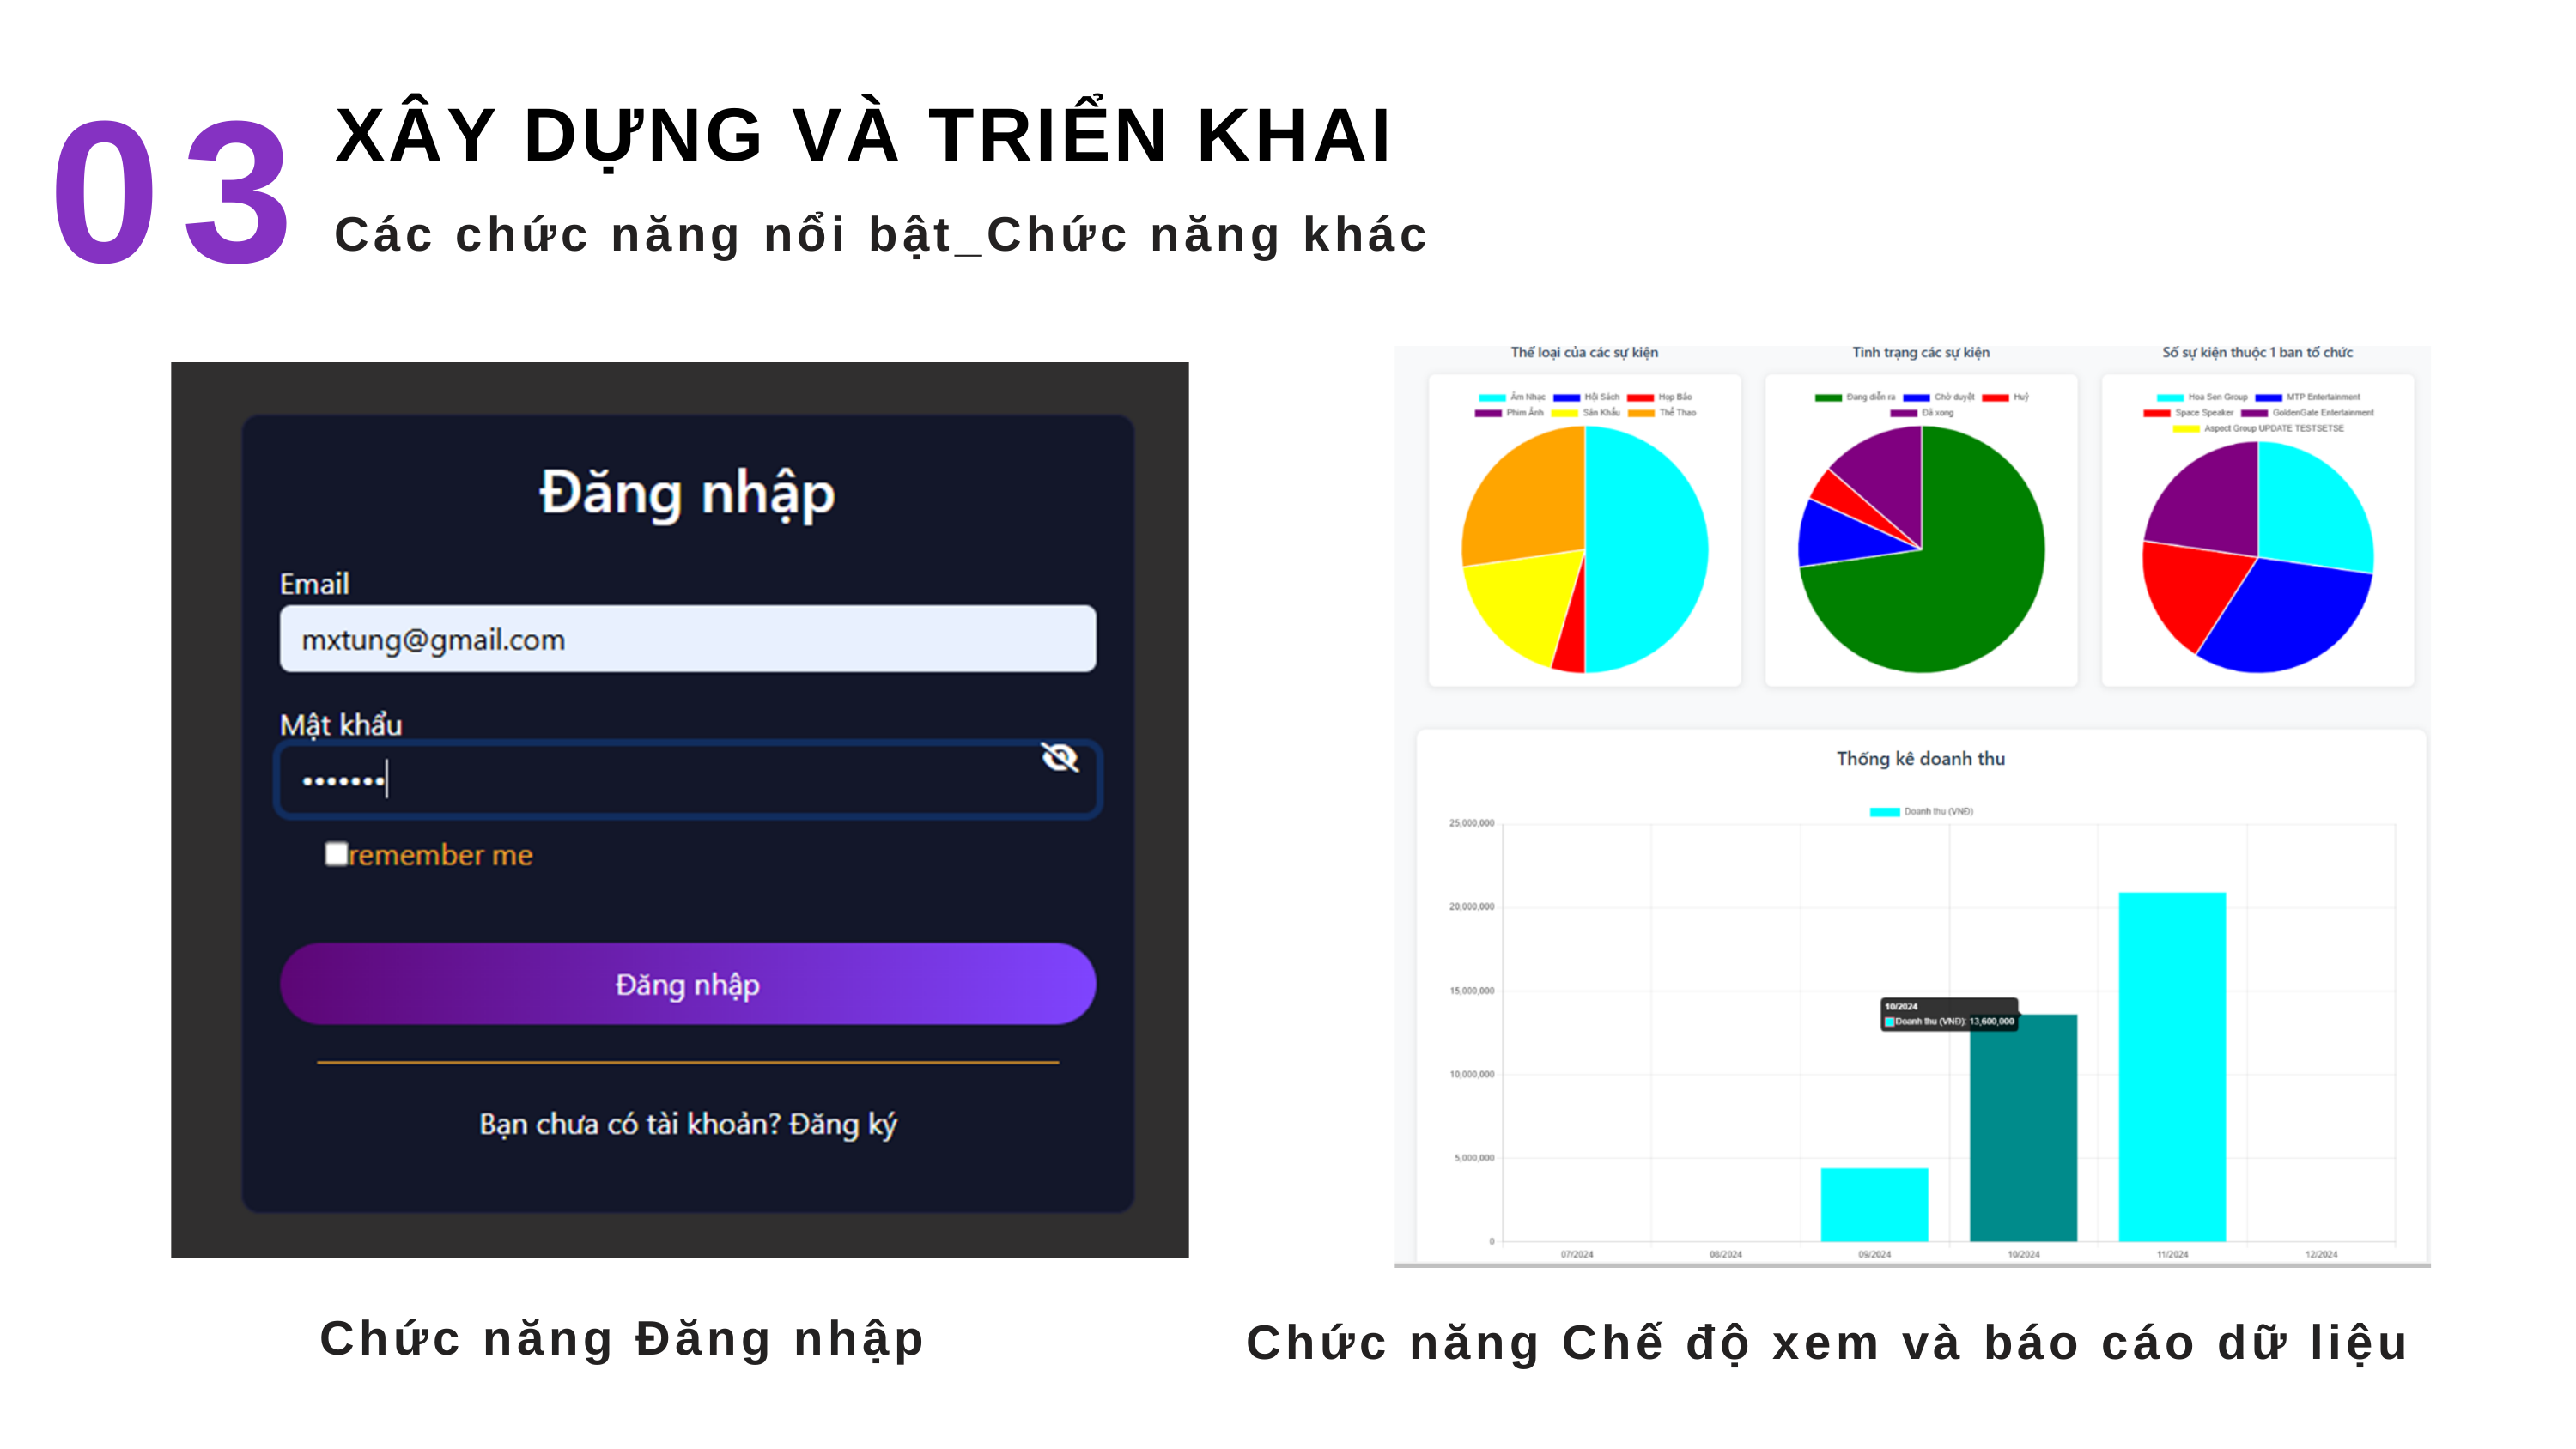

03
XÂY DỰNG VÀ TRIỂN KHAI
Các chức năng nổi bật_Chức năng khác

Chức năng Đăng nhập
Chức năng Chế độ xem và báo cáo dữ liệu